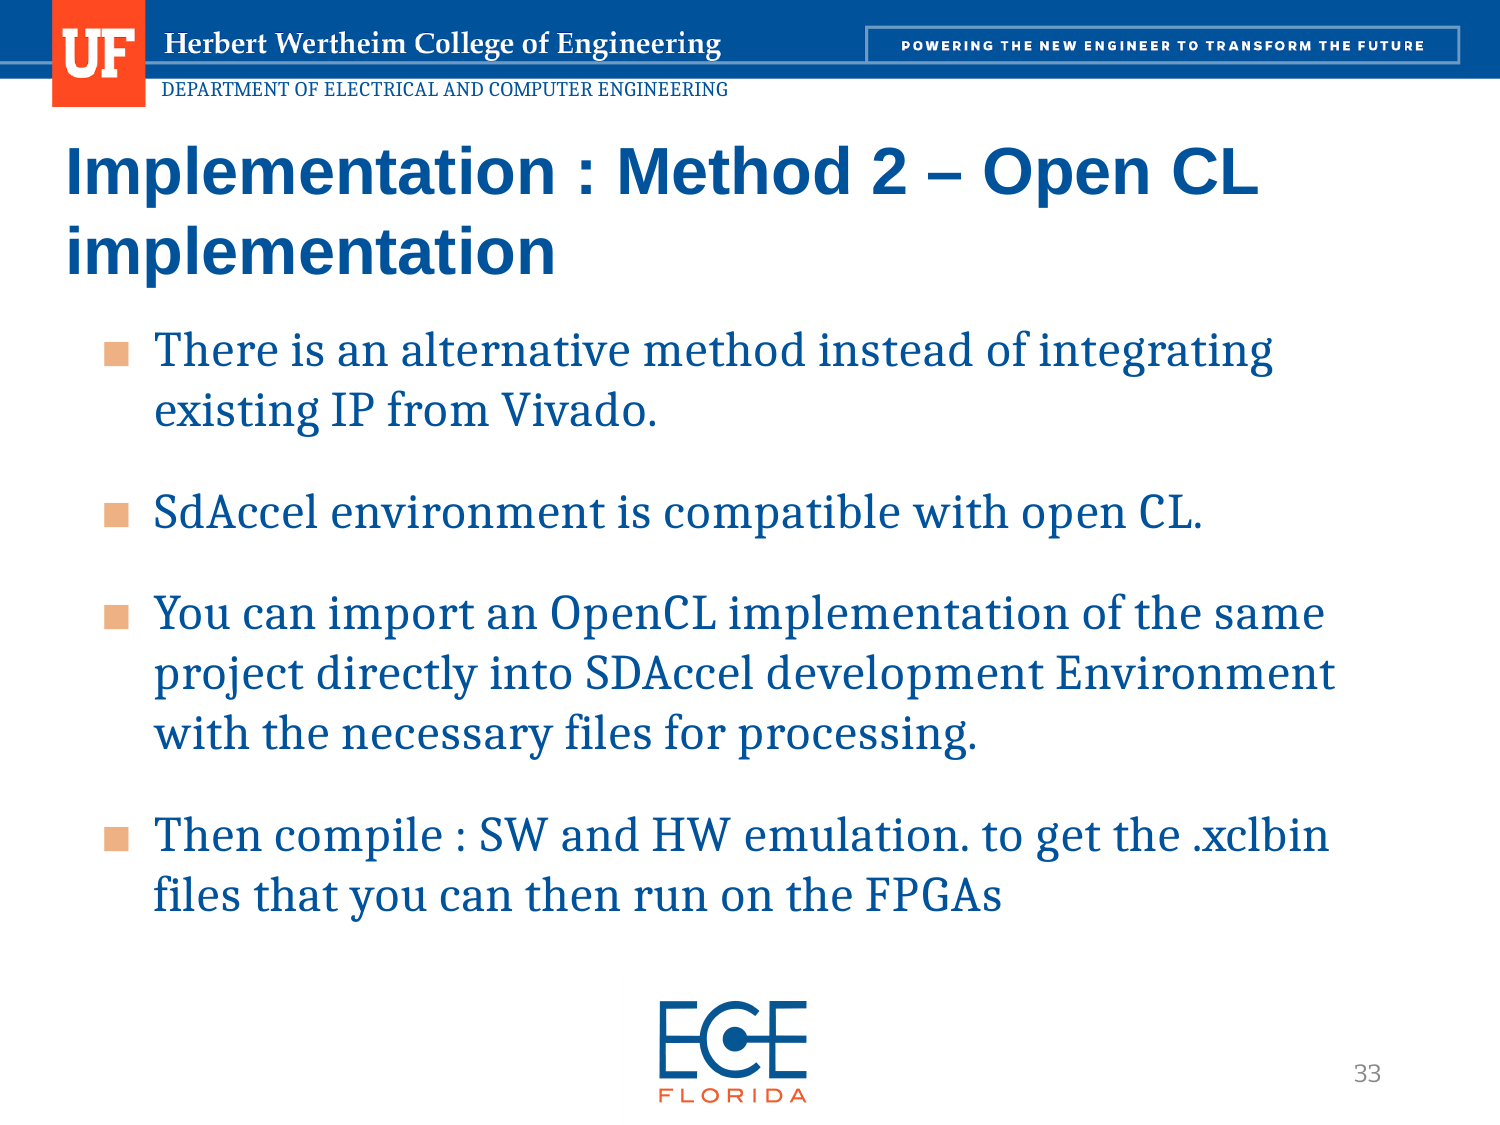

Implementation : Method 2 – Open CL implementation
There is an alternative method instead of integrating existing IP from Vivado.
SdAccel environment is compatible with open CL.
You can import an OpenCL implementation of the same project directly into SDAccel development Environment with the necessary files for processing.
Then compile : SW and HW emulation. to get the .xclbin files that you can then run on the FPGAs
33